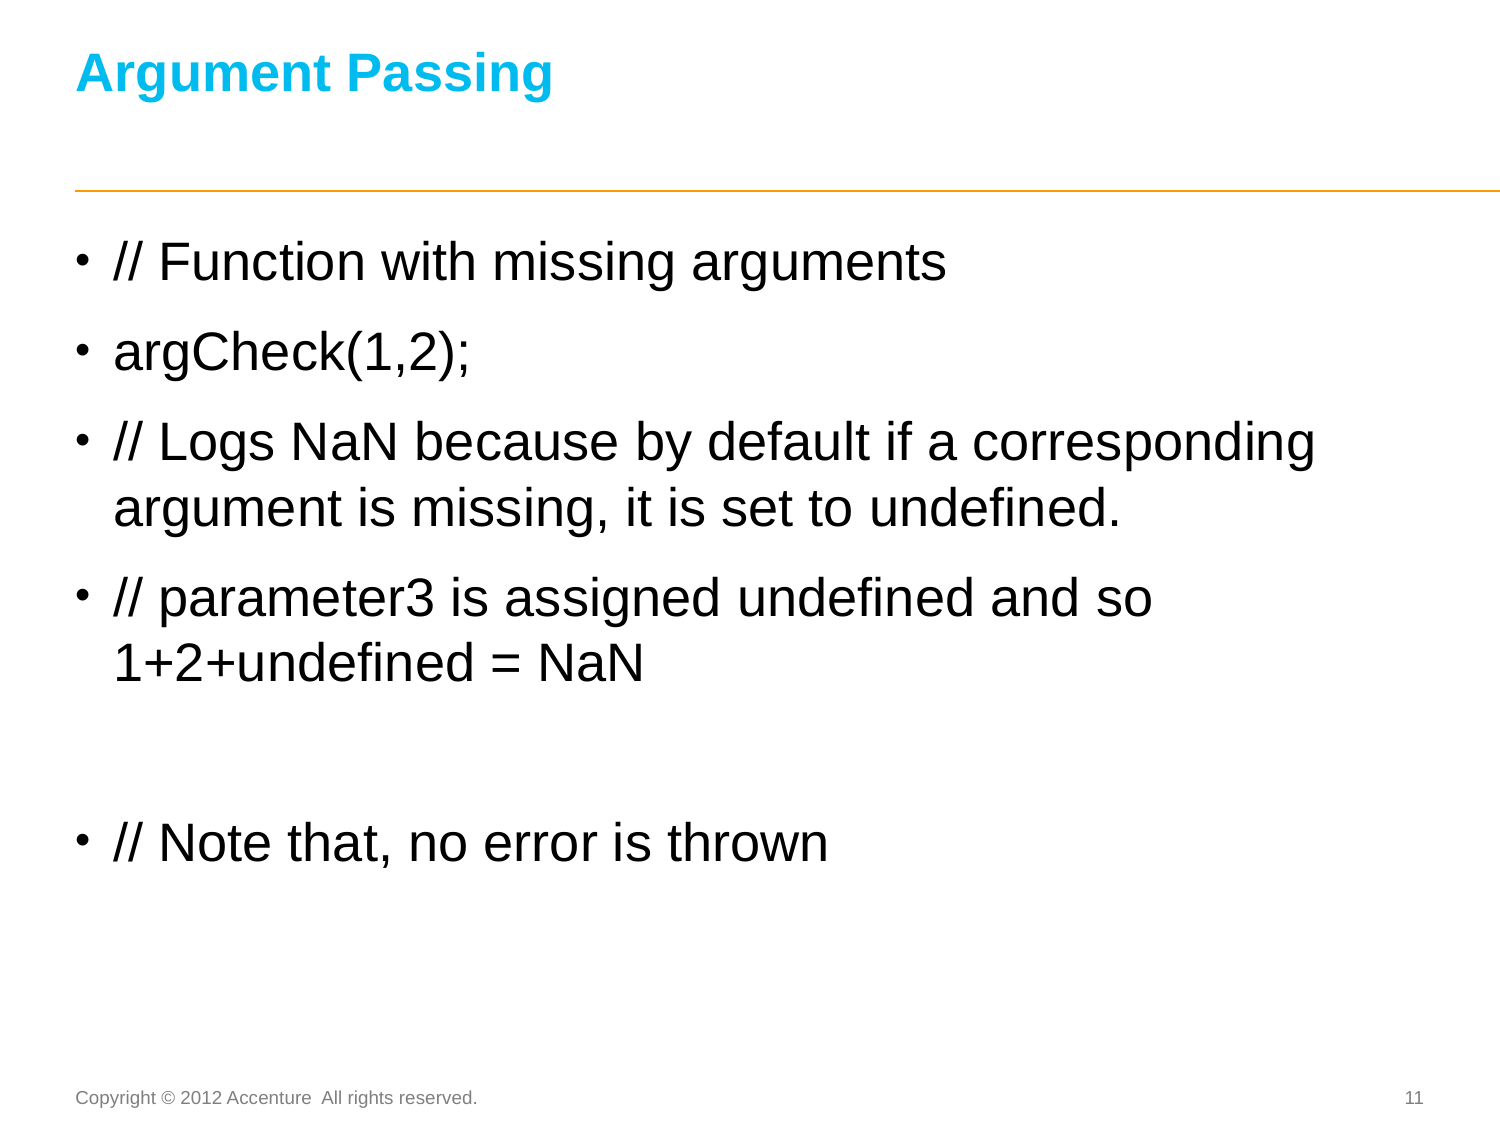

# Argument Passing
// Function with missing arguments
argCheck(1,2);
// Logs NaN because by default if a corresponding argument is missing, it is set to undefined.
// parameter3 is assigned undefined and so 1+2+undefined = NaN

// Note that, no error is thrown